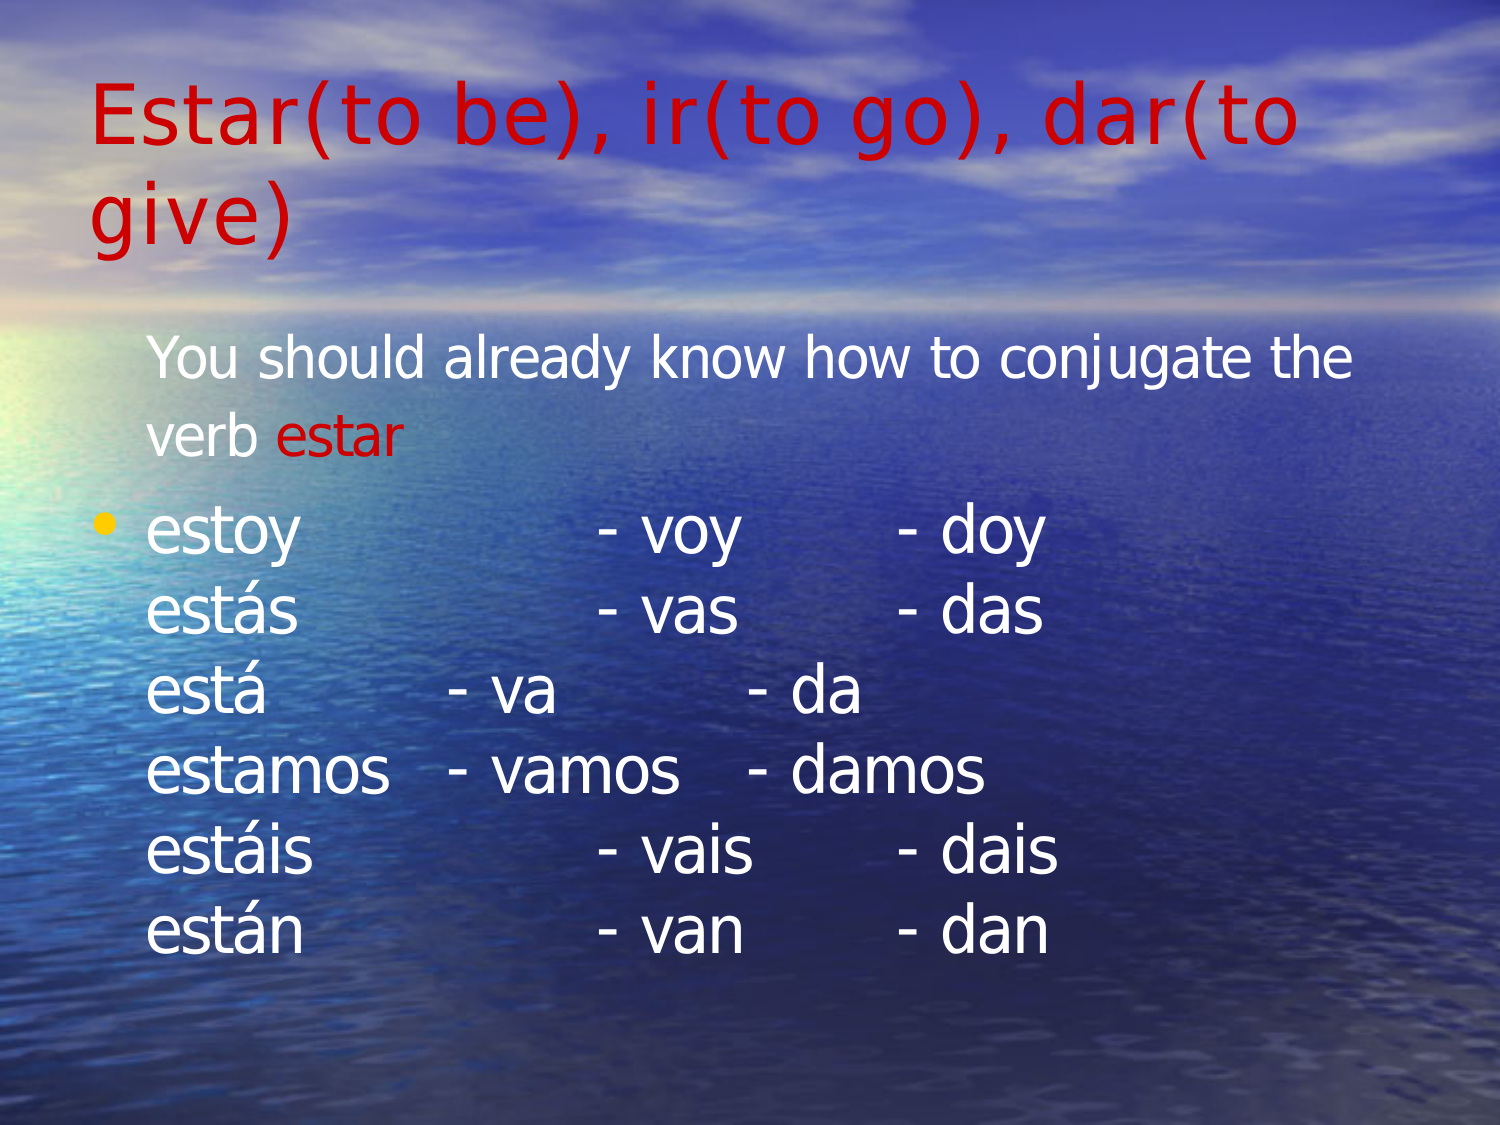

Estar(to be), ir(to go), dar(to give)
	You should already know how to conjugate the verb estar
estoy 		- voy 	- doy
estás 		- vas 	- das
está 		- va 		- da
estamos	- vamos 	- damos
estáis		- vais 	- dais
están 		- van 	- dan